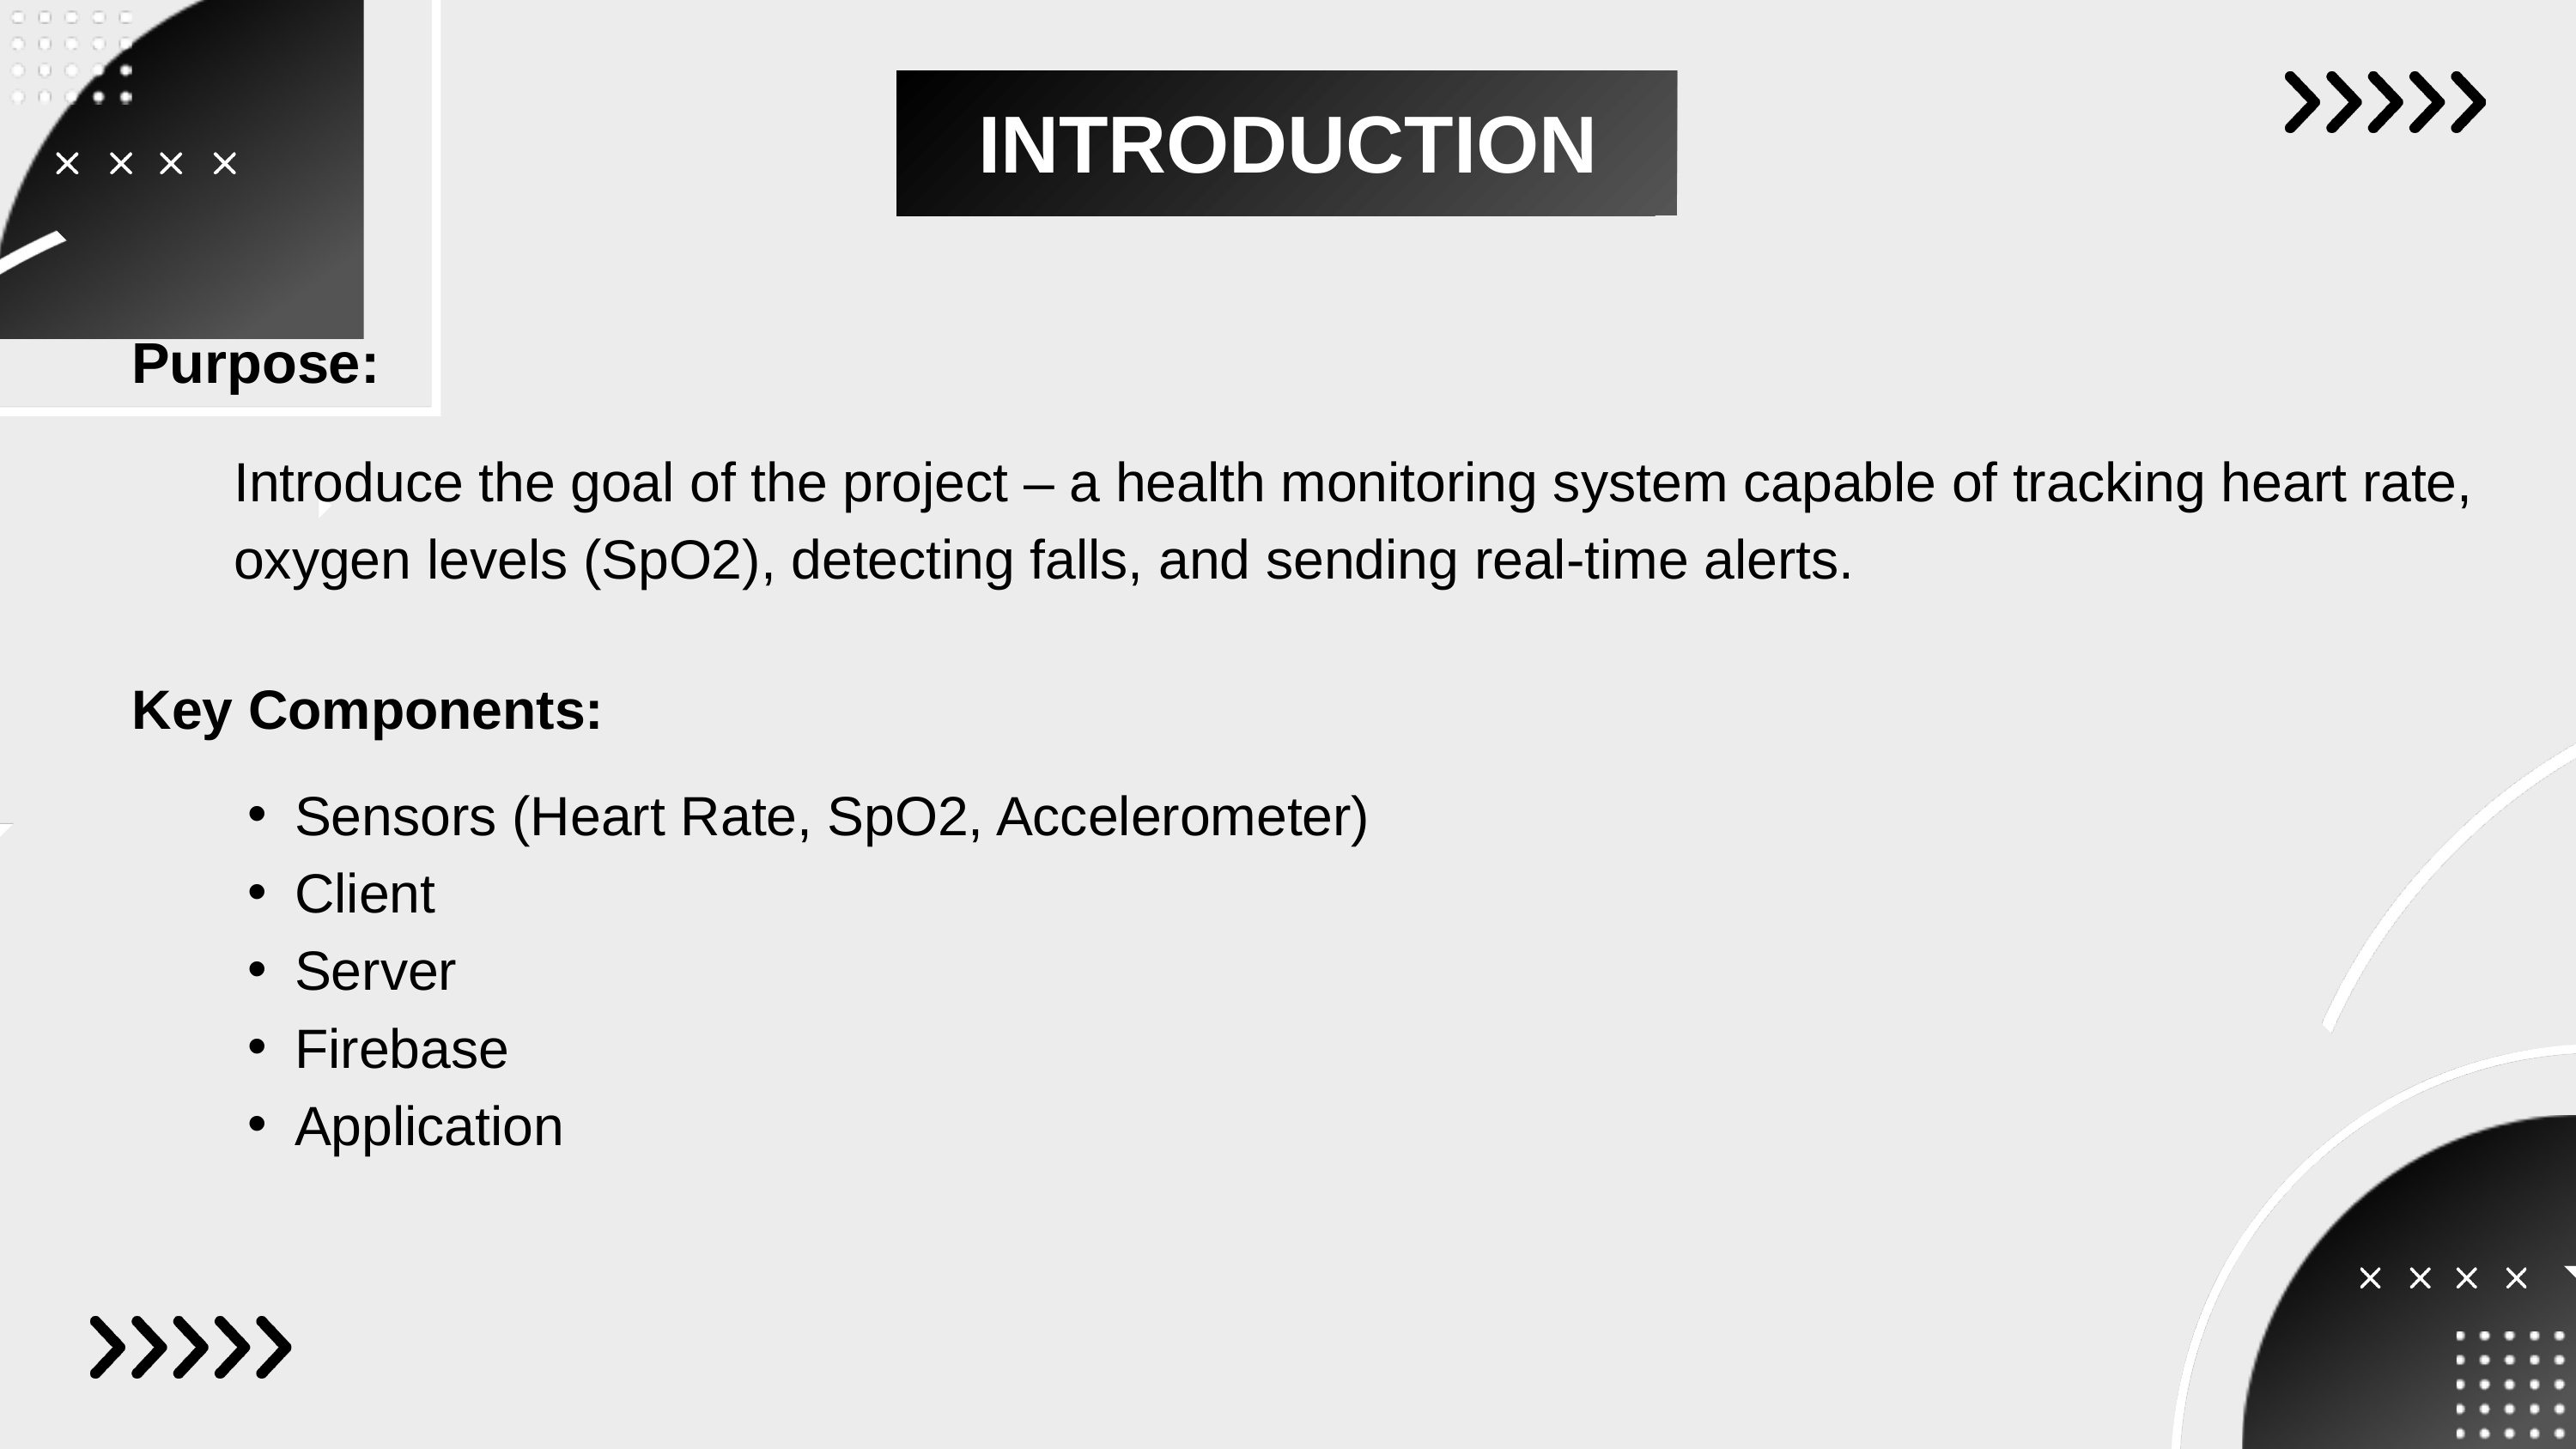

INTRODUCTION

Purpose:
Introduce the goal of the project – a health monitoring system capable of tracking heart rate, oxygen levels (SpO2), detecting falls, and sending real-time alerts.
Key Components:

Sensors (Heart Rate, SpO2, Accelerometer)
Client
Server
Firebase
Application